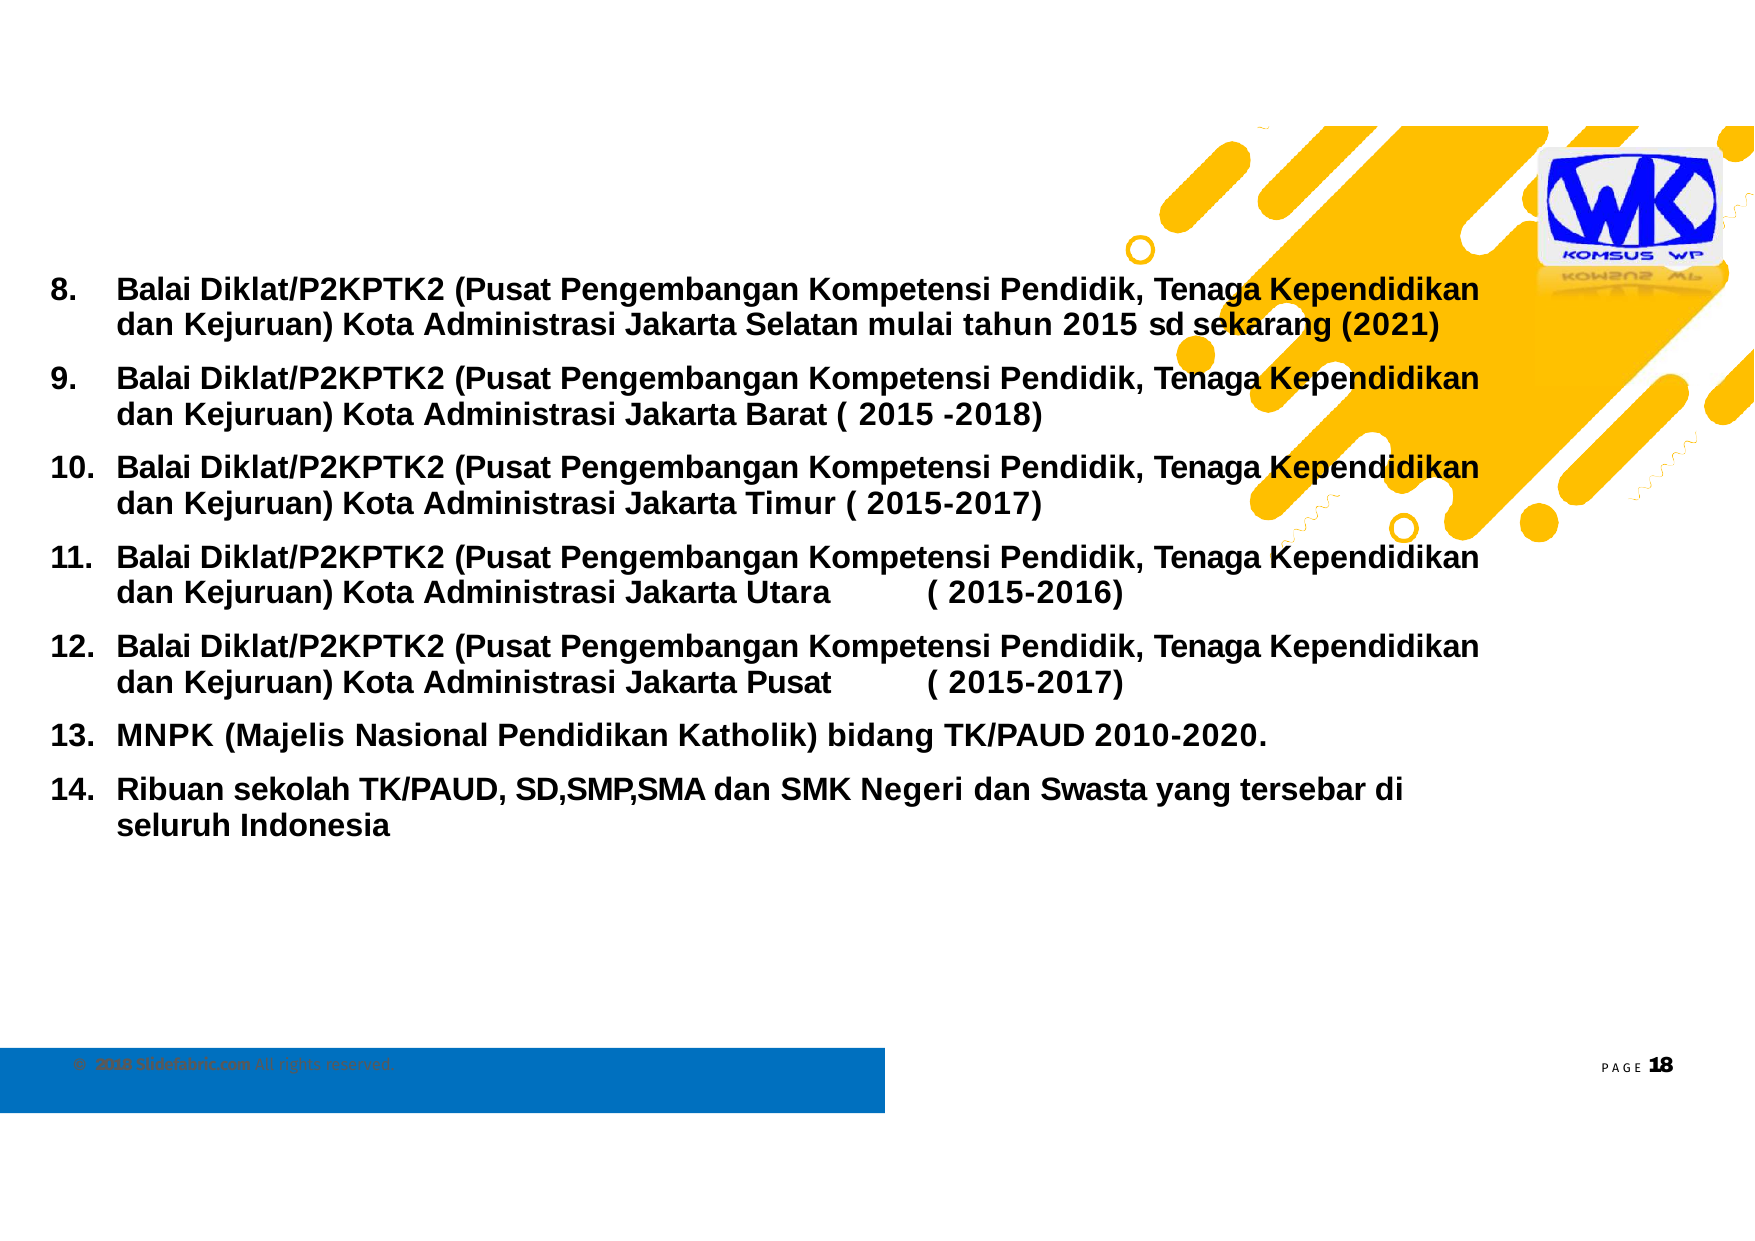

Balai Diklat/P2KPTK2 (Pusat Pengembangan Kompetensi Pendidik, Tenaga Kependidikan  dan Kejuruan) Kota Administrasi Jakarta Selatan mulai tahun 2015 sd sekarang (2021)
Balai Diklat/P2KPTK2 (Pusat Pengembangan Kompetensi Pendidik, Tenaga Kependidikan  dan Kejuruan) Kota Administrasi Jakarta Barat ( 2015 -2018)
Balai Diklat/P2KPTK2 (Pusat Pengembangan Kompetensi Pendidik, Tenaga Kependidikan  dan Kejuruan) Kota Administrasi Jakarta Timur ( 2015-2017)
Balai Diklat/P2KPTK2 (Pusat Pengembangan Kompetensi Pendidik, Tenaga Kependidikan  dan Kejuruan) Kota Administrasi Jakarta Utara	( 2015-2016)
Balai Diklat/P2KPTK2 (Pusat Pengembangan Kompetensi Pendidik, Tenaga Kependidikan  dan Kejuruan) Kota Administrasi Jakarta Pusat	( 2015-2017)
MNPK (Majelis Nasional Pendidikan Katholik) bidang TK/PAUD 2010-2020.
Ribuan sekolah TK/PAUD, SD,SMP,SMA dan SMK Negeri dan Swasta yang tersebar di  seluruh Indonesia
P A G E 18

© 2018 Slidefabric.com All rights reserved.